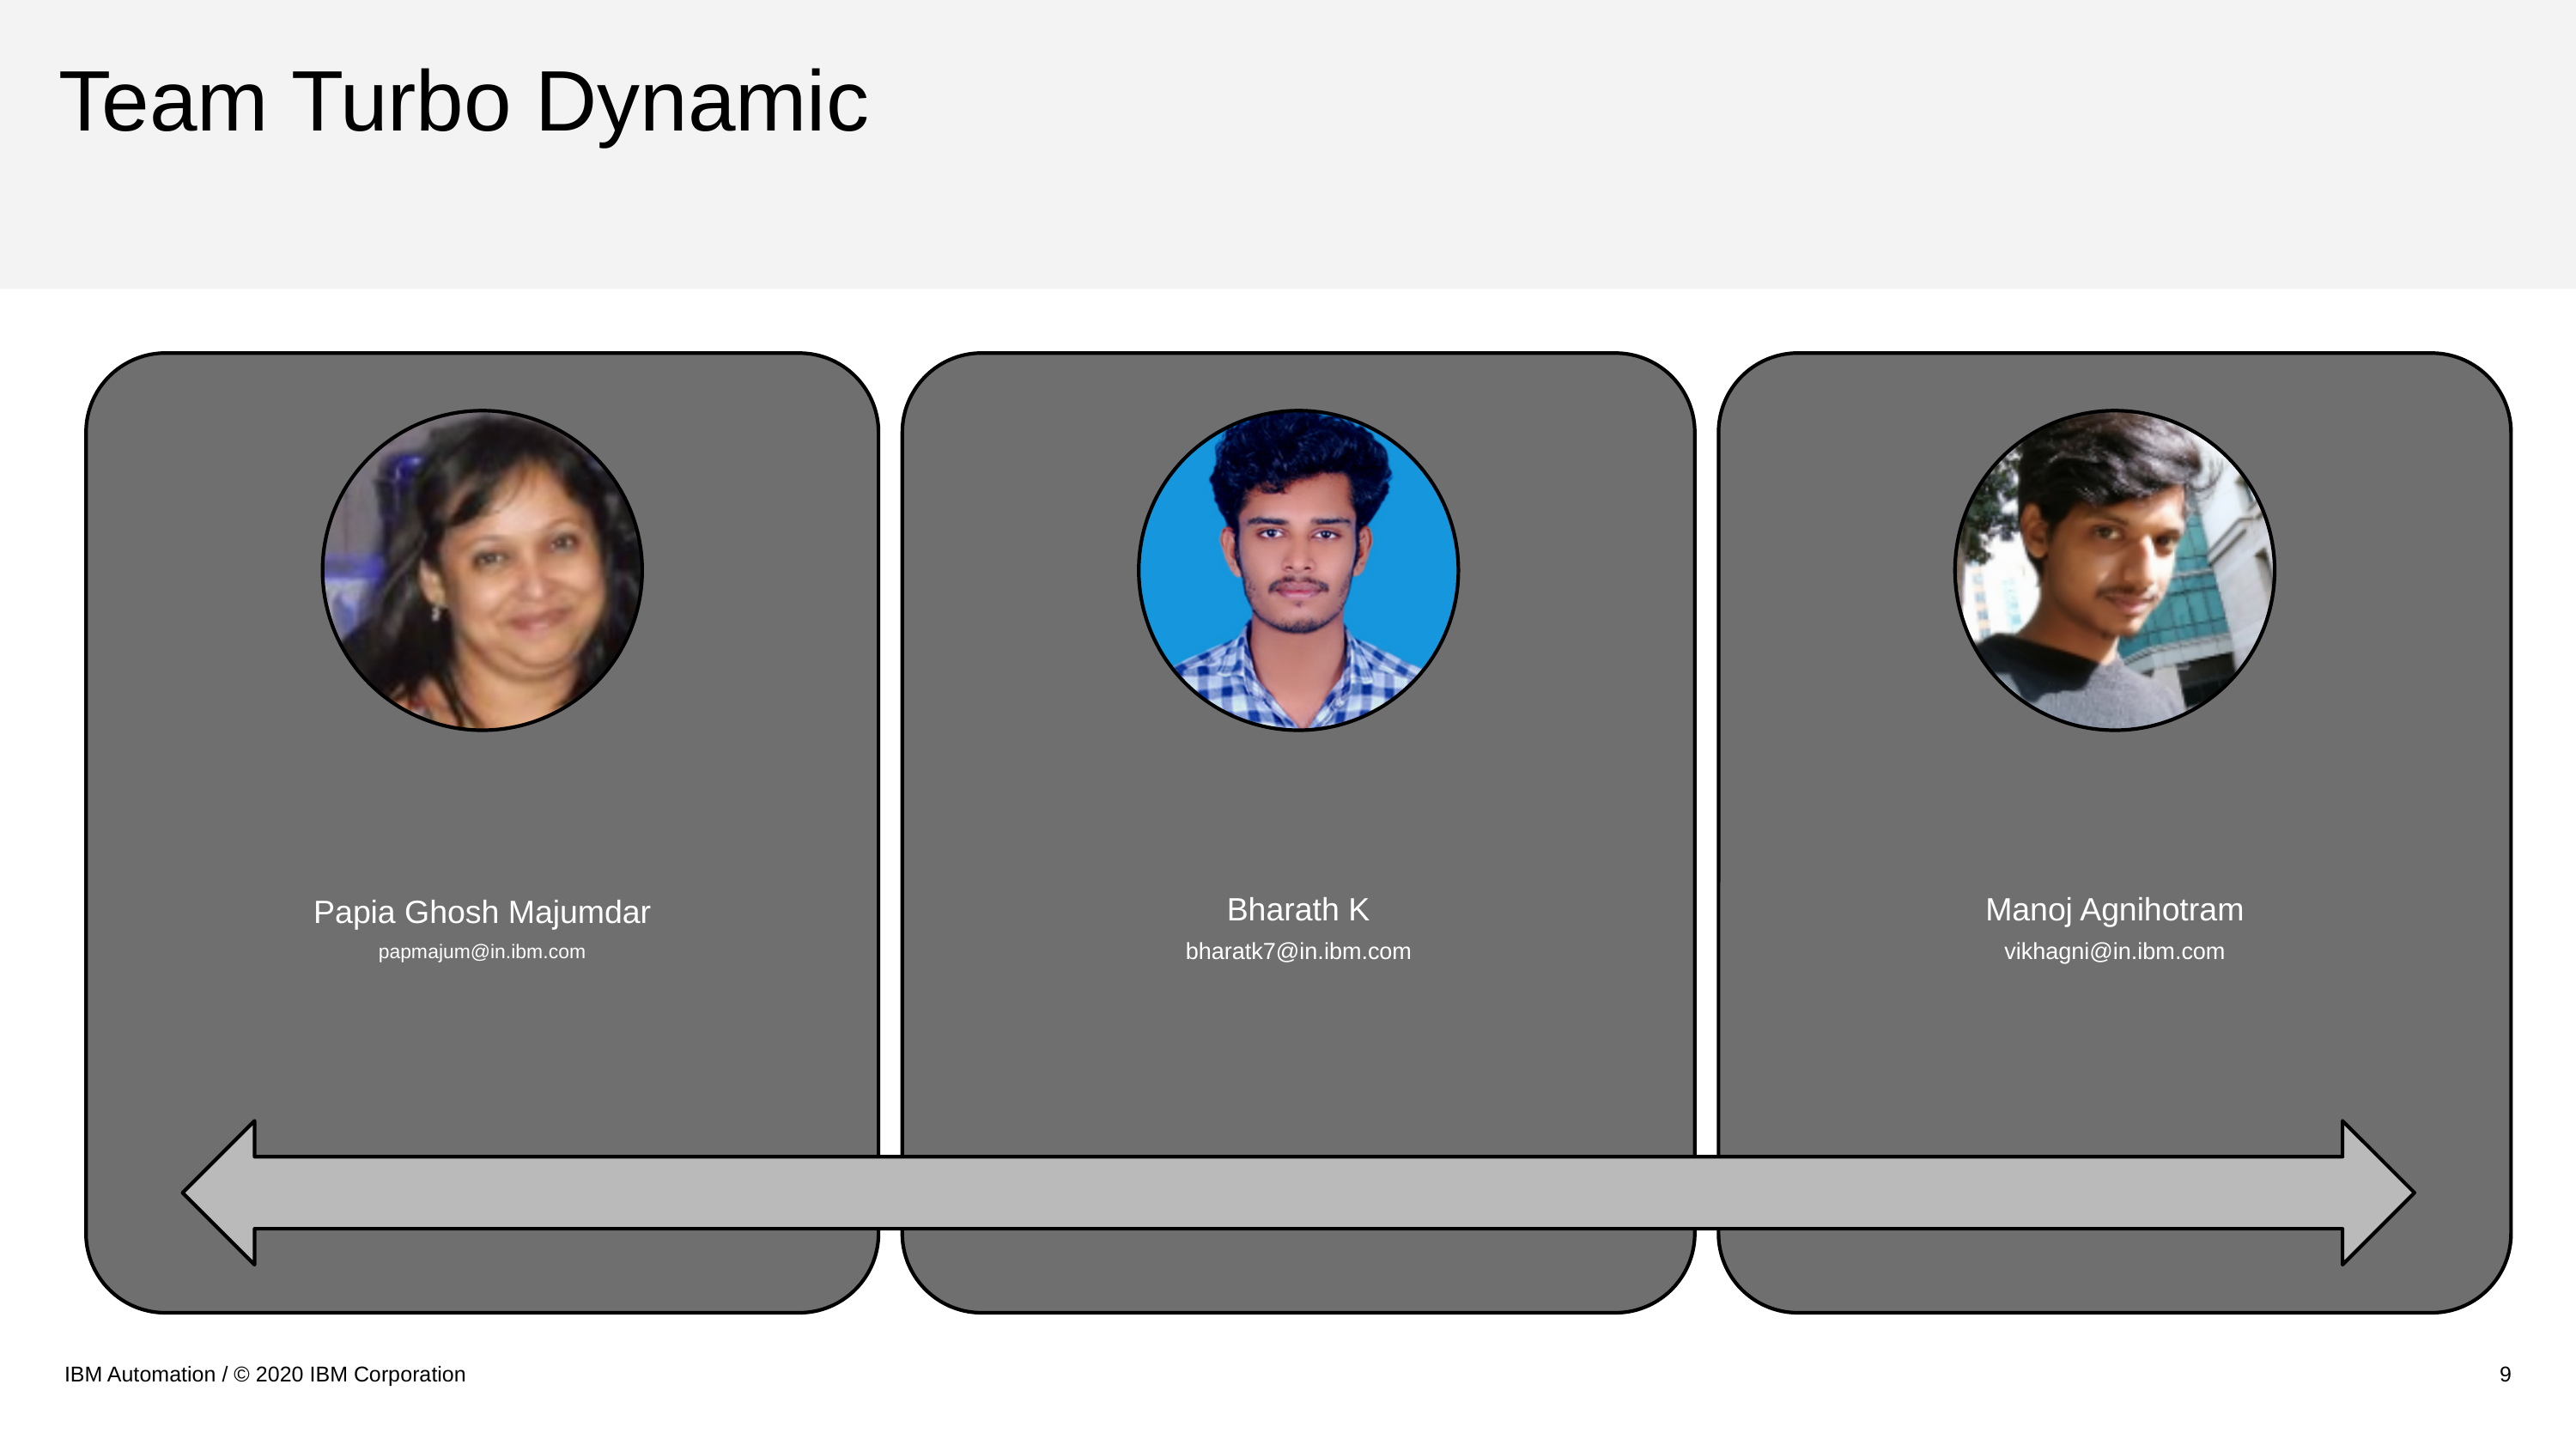

# Team Turbo Dynamic
Papia Ghosh Majumdar
papmajum@in.ibm.com
Bharath K
bharatk7@in.ibm.com
Manoj Agnihotram
vikhagni@in.ibm.com
IBM Automation / © 2020 IBM Corporation
9